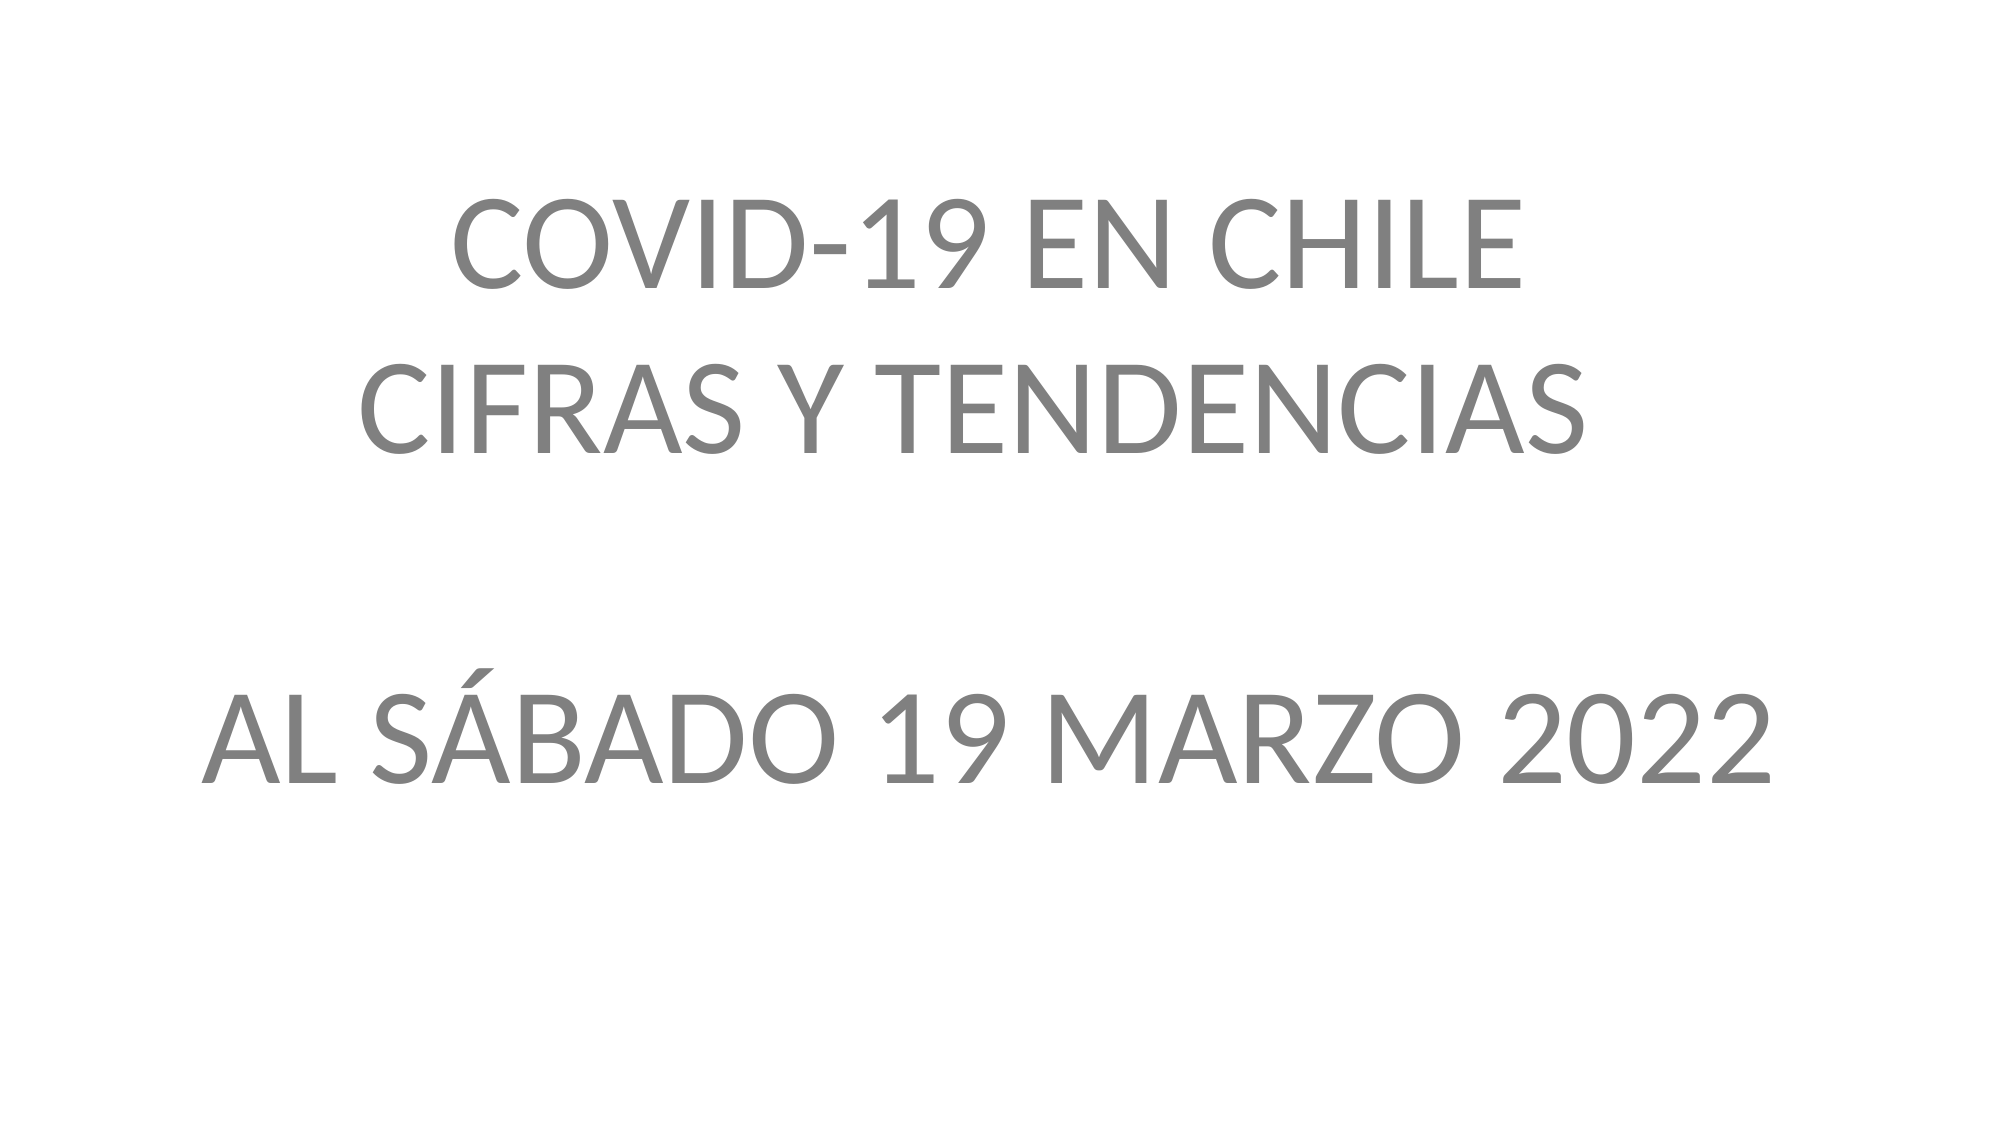

COVID-19 EN CHILE
CIFRAS Y TENDENCIAS

AL SÁBADO 19 MARZO 2022